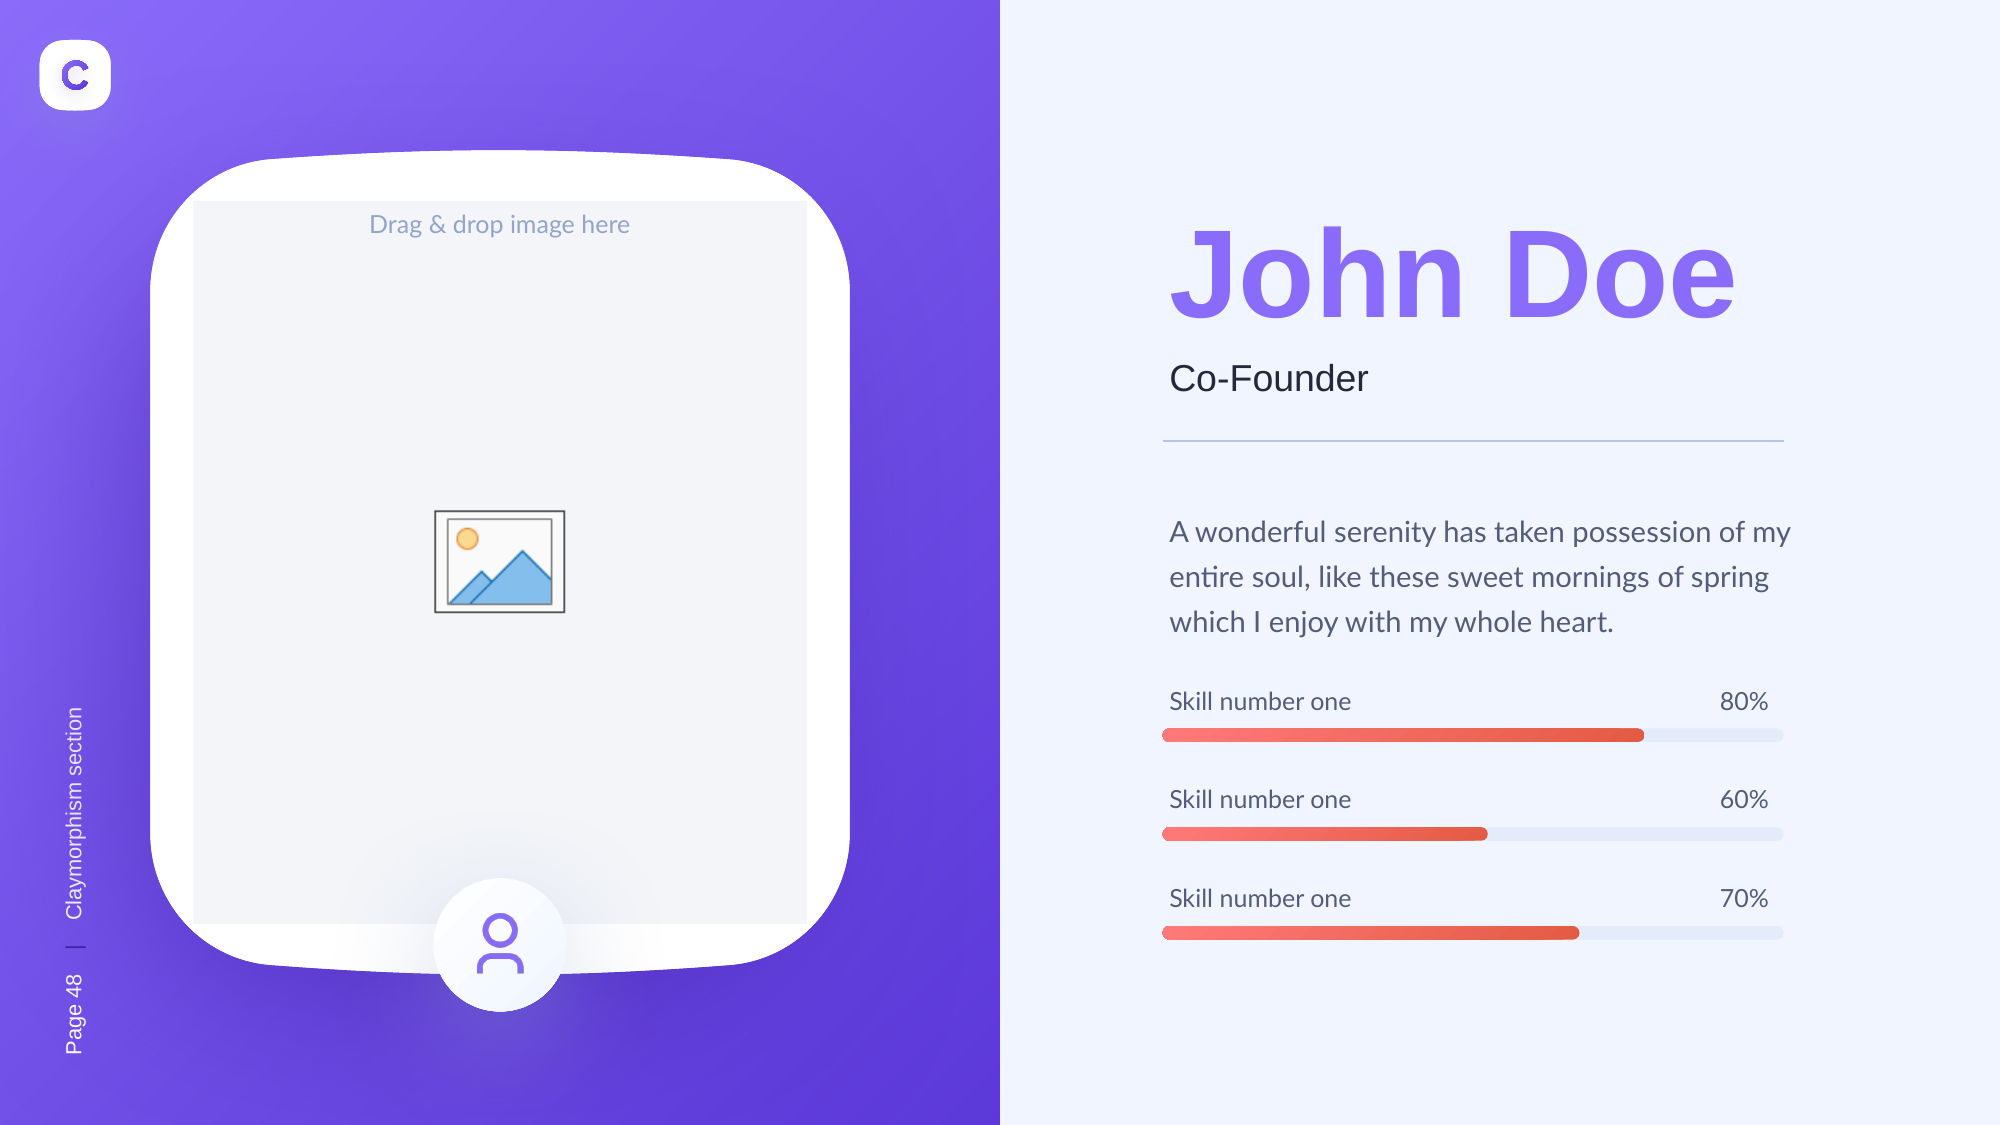

John Doe

Co-Founder
A wonderful serenity has taken possession of my entire soul, like these sweet mornings of spring which I enjoy with my whole heart.
Skill number one
80%

Skill number one
60%

Skill number one
70%